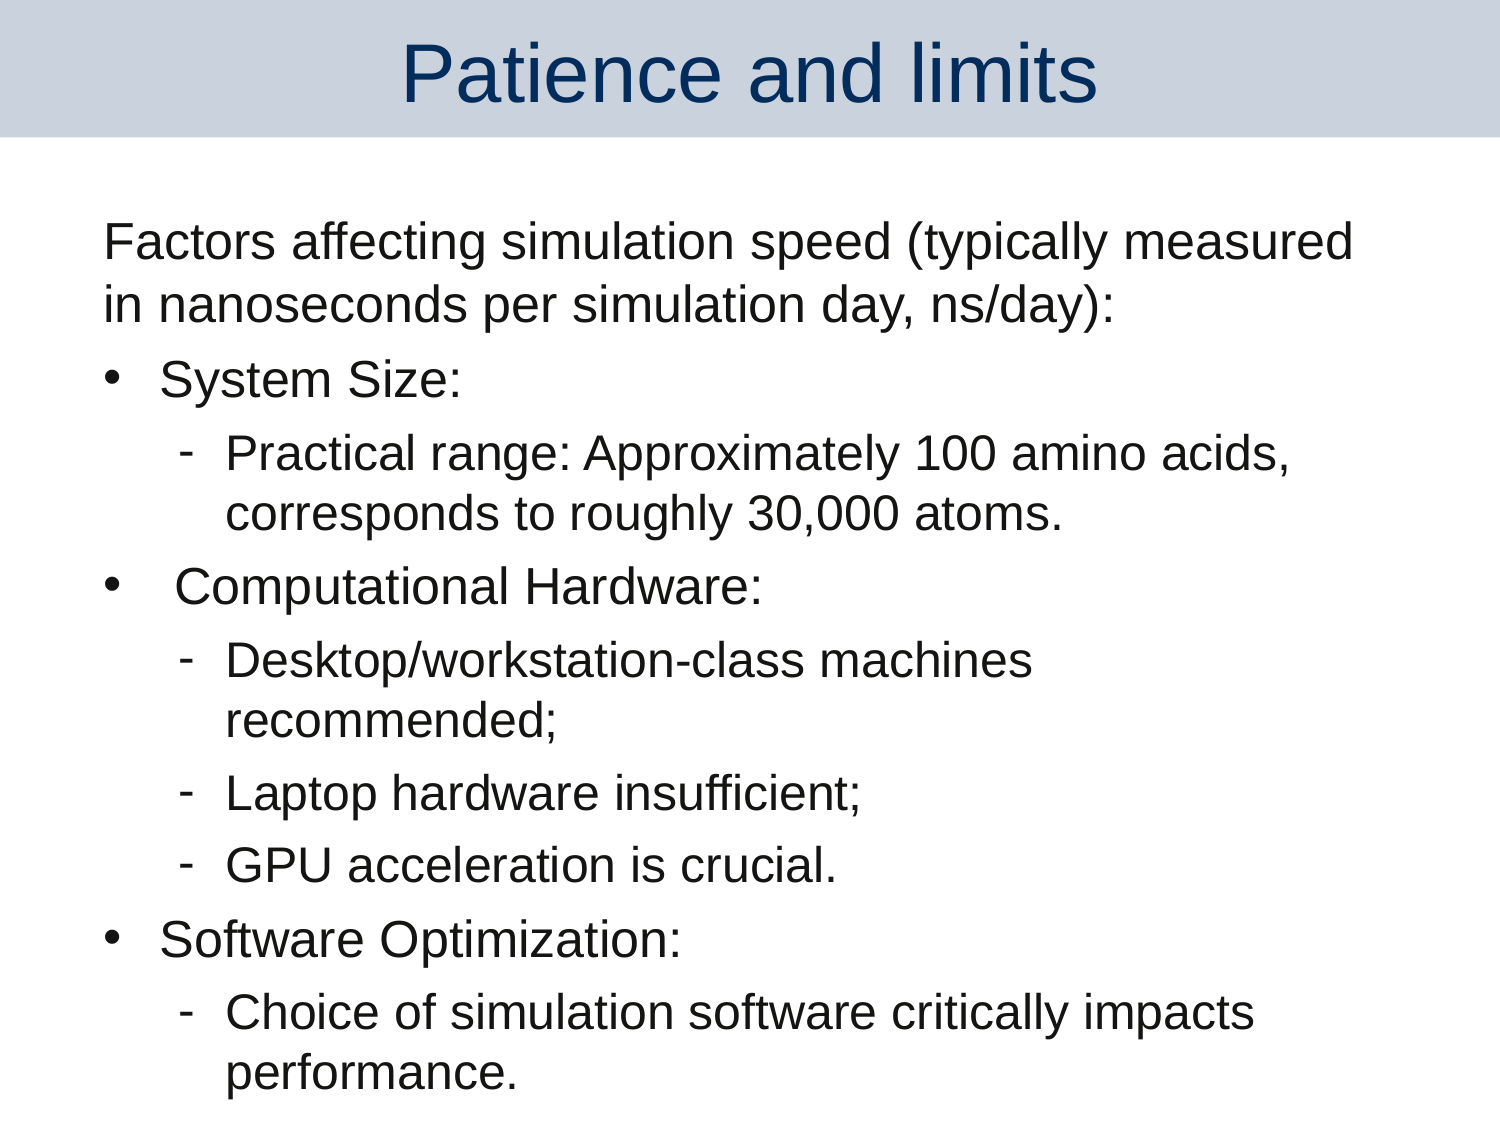

Patience and limits
Factors affecting simulation speed (typically measured in nanoseconds per simulation day, ns/day):
System Size:
Practical range: Approximately 100 amino acids, corresponds to roughly 30,000 atoms.
 Computational Hardware:
Desktop/workstation-class machines recommended;
Laptop hardware insufficient;
GPU acceleration is crucial.
Software Optimization:
Choice of simulation software critically impacts performance.